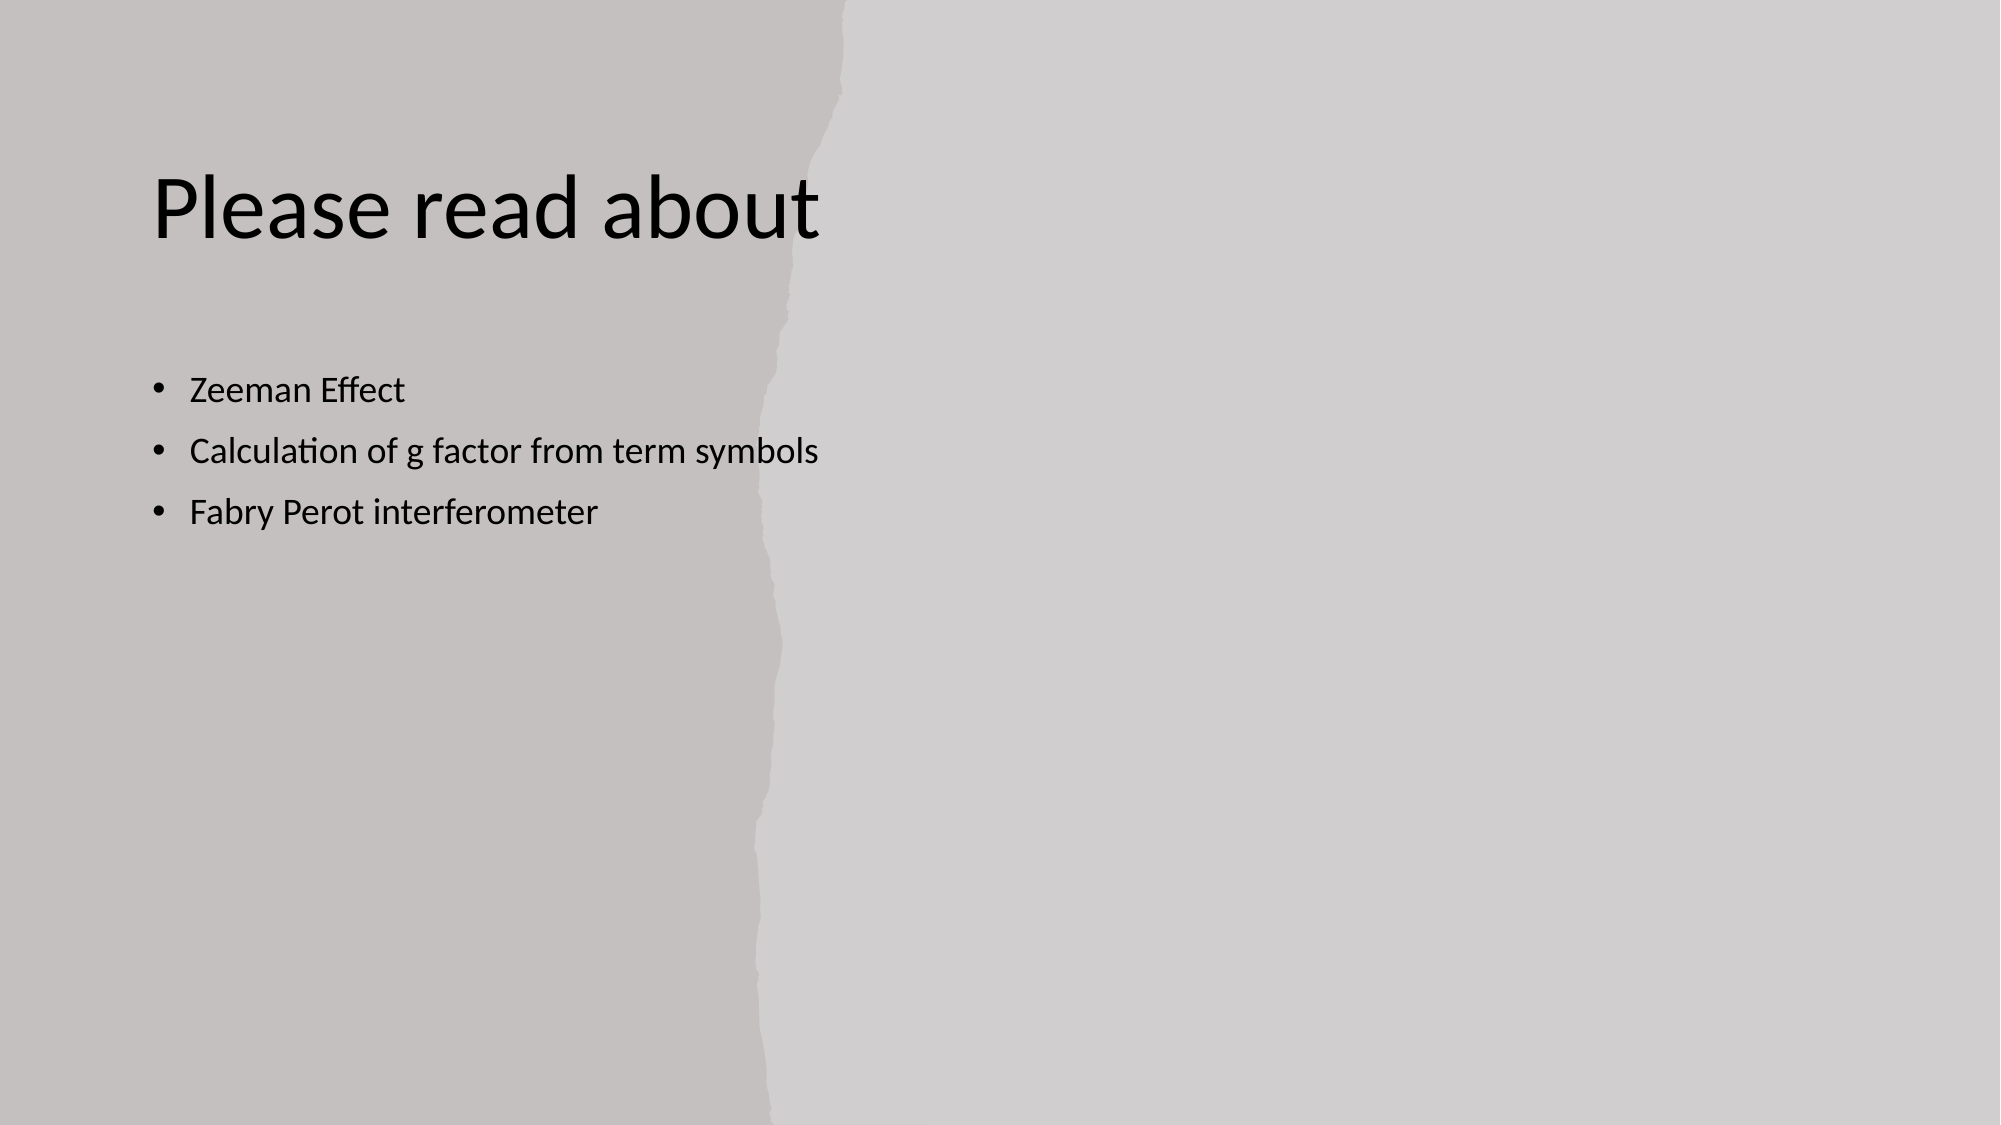

# Please read about

Zeeman Effect
Calculation of g factor from term symbols
Fabry Perot interferometer